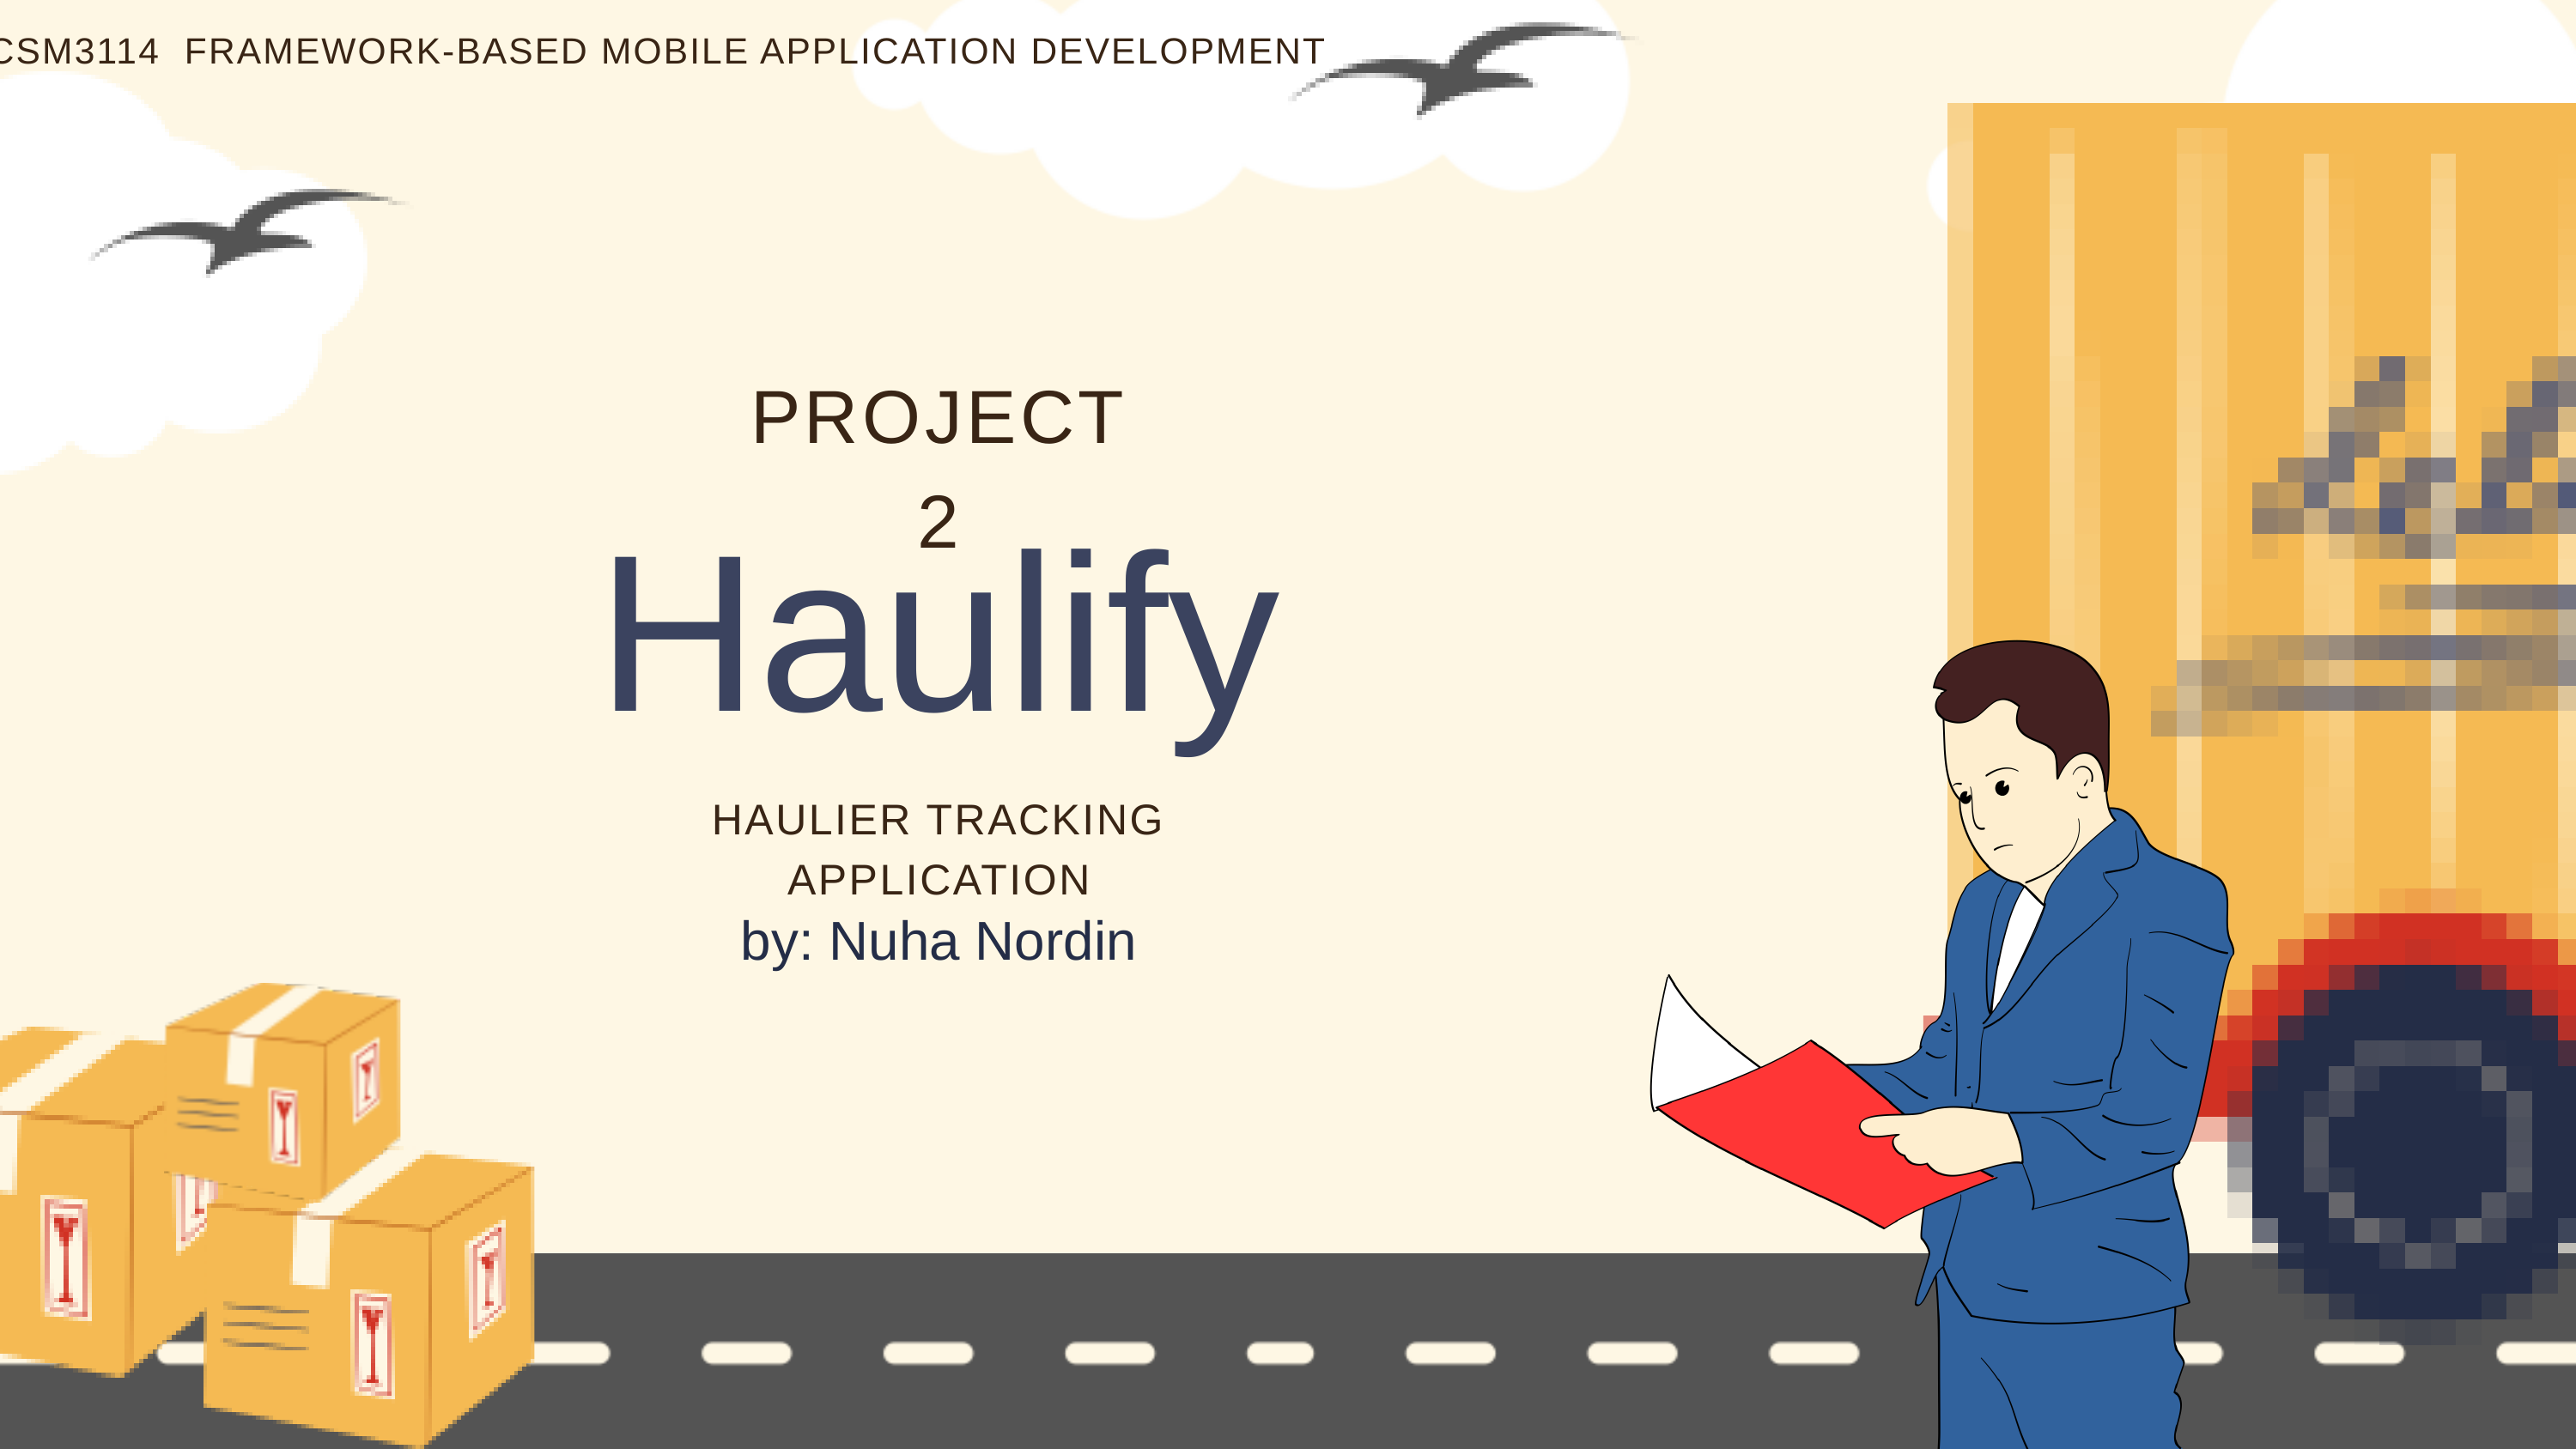

CSM3114  FRAMEWORK-BASED MOBILE APPLICATION DEVELOPMENT

PROJECT 2
Haulify

HAULIER TRACKING APPLICATION
by: Nuha Nordin